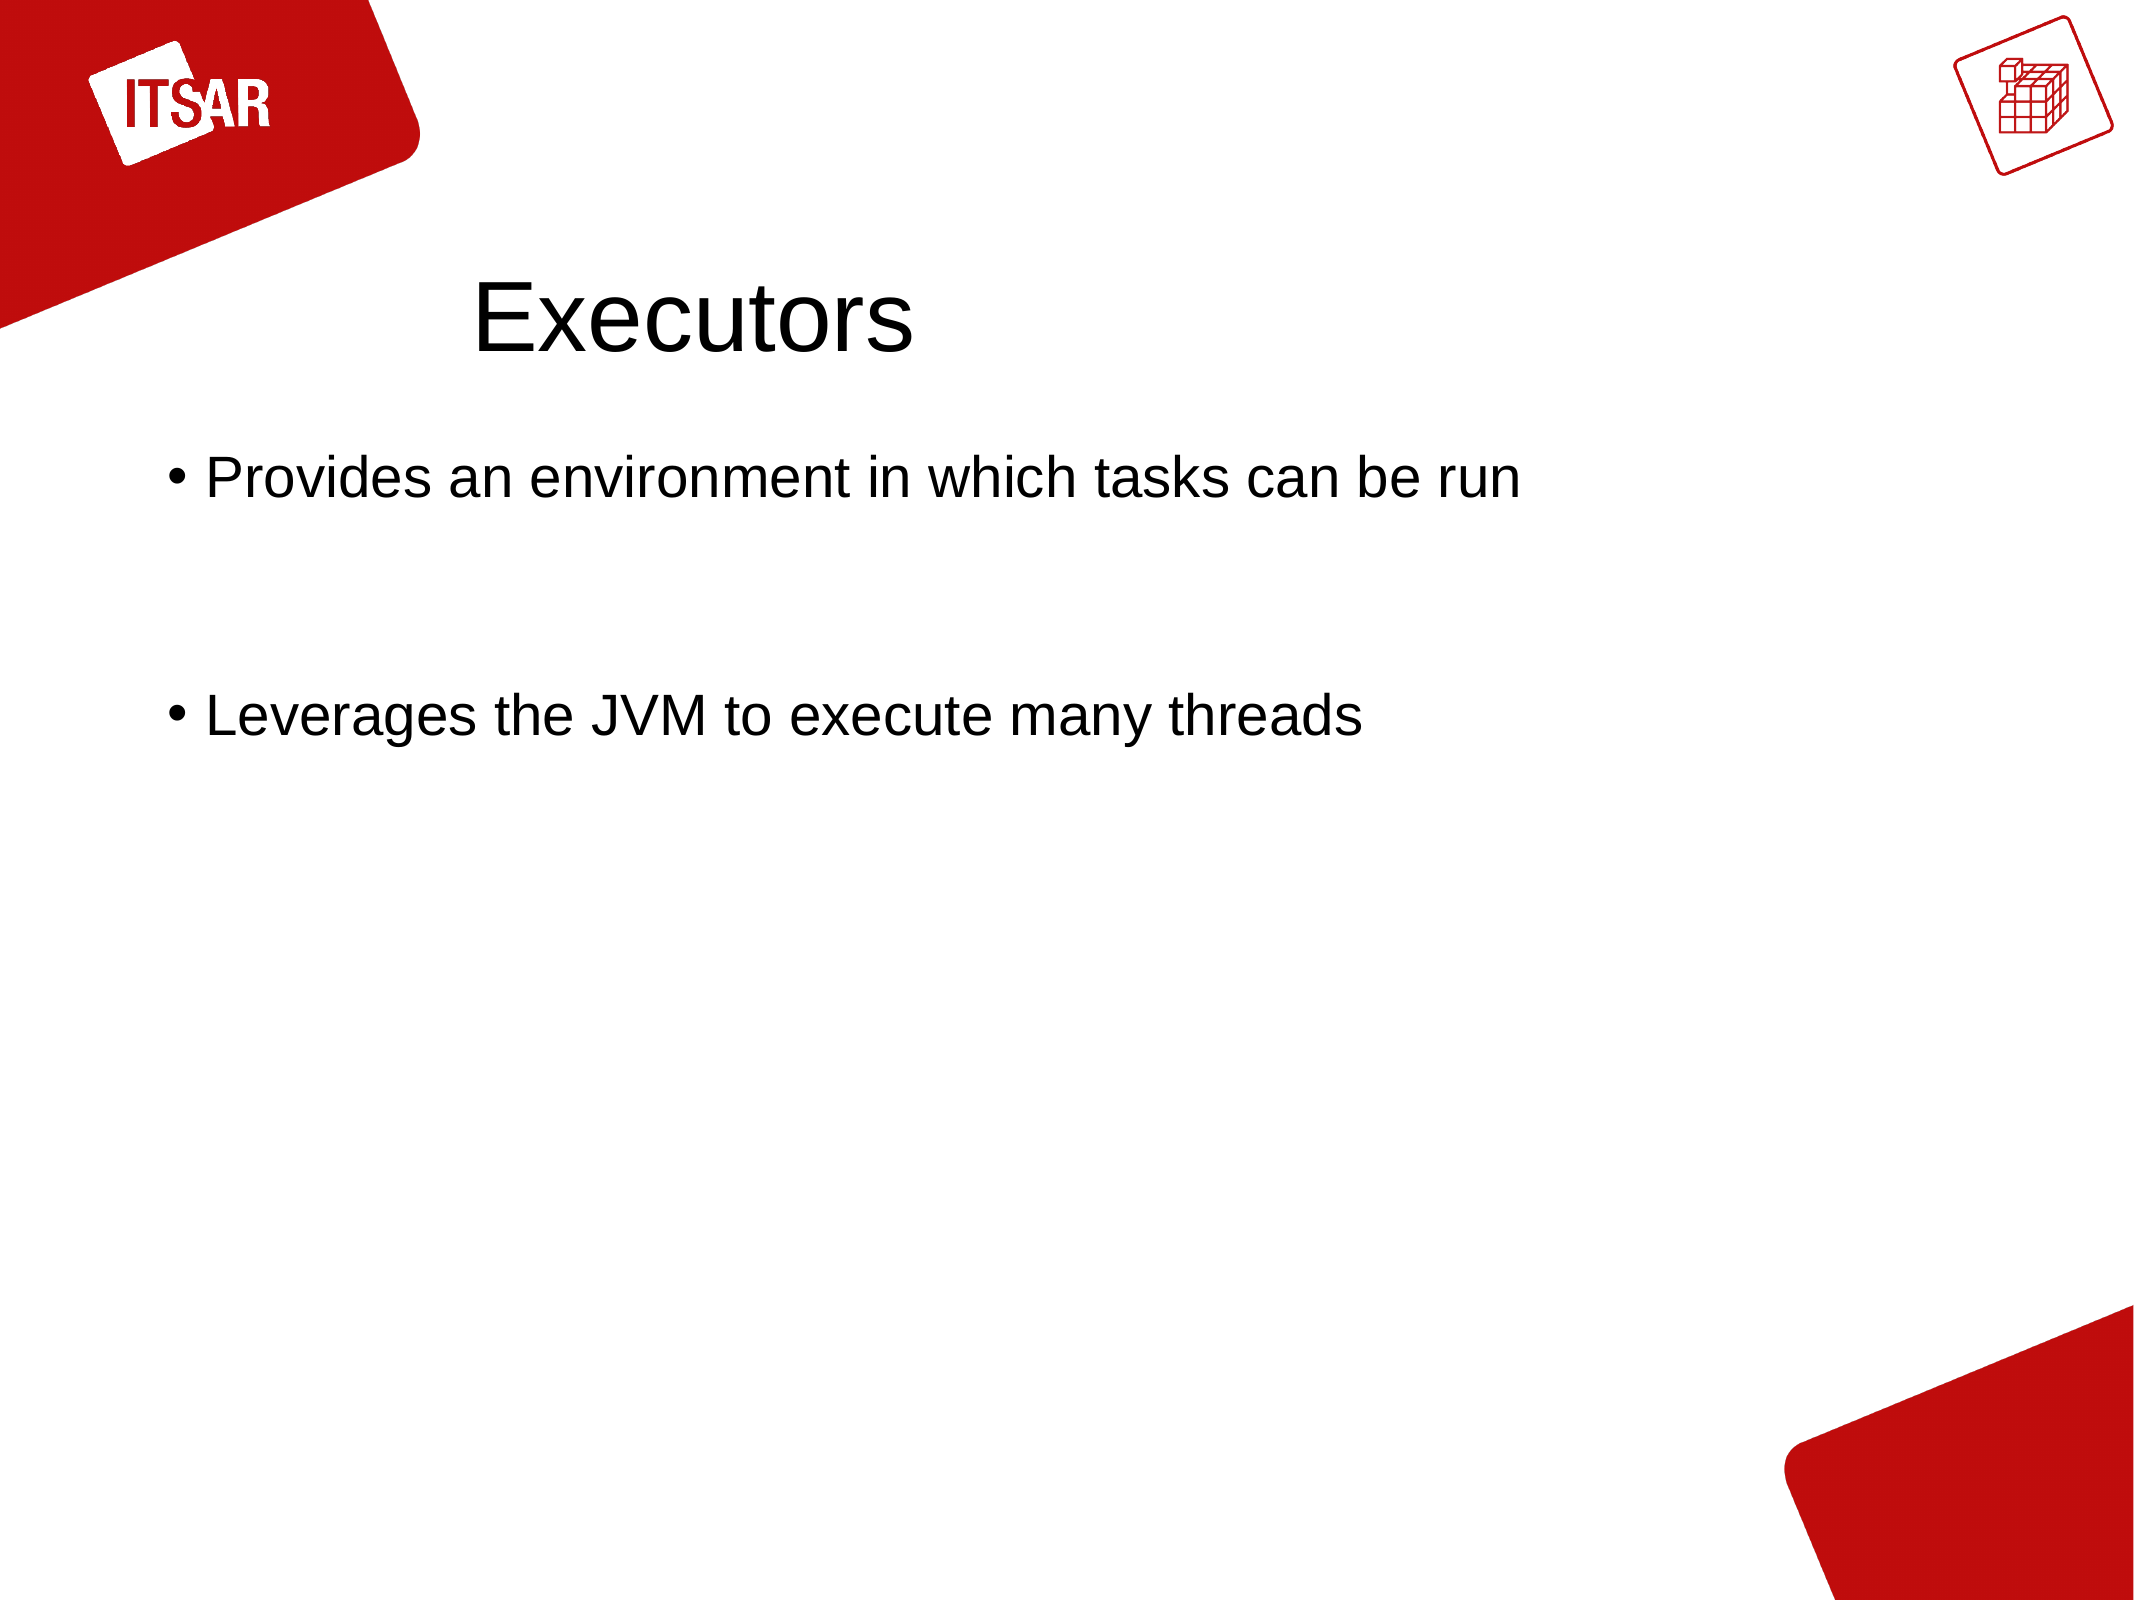

# Executors
Provides an environment in which tasks can be run

Leverages the JVM to execute many threads